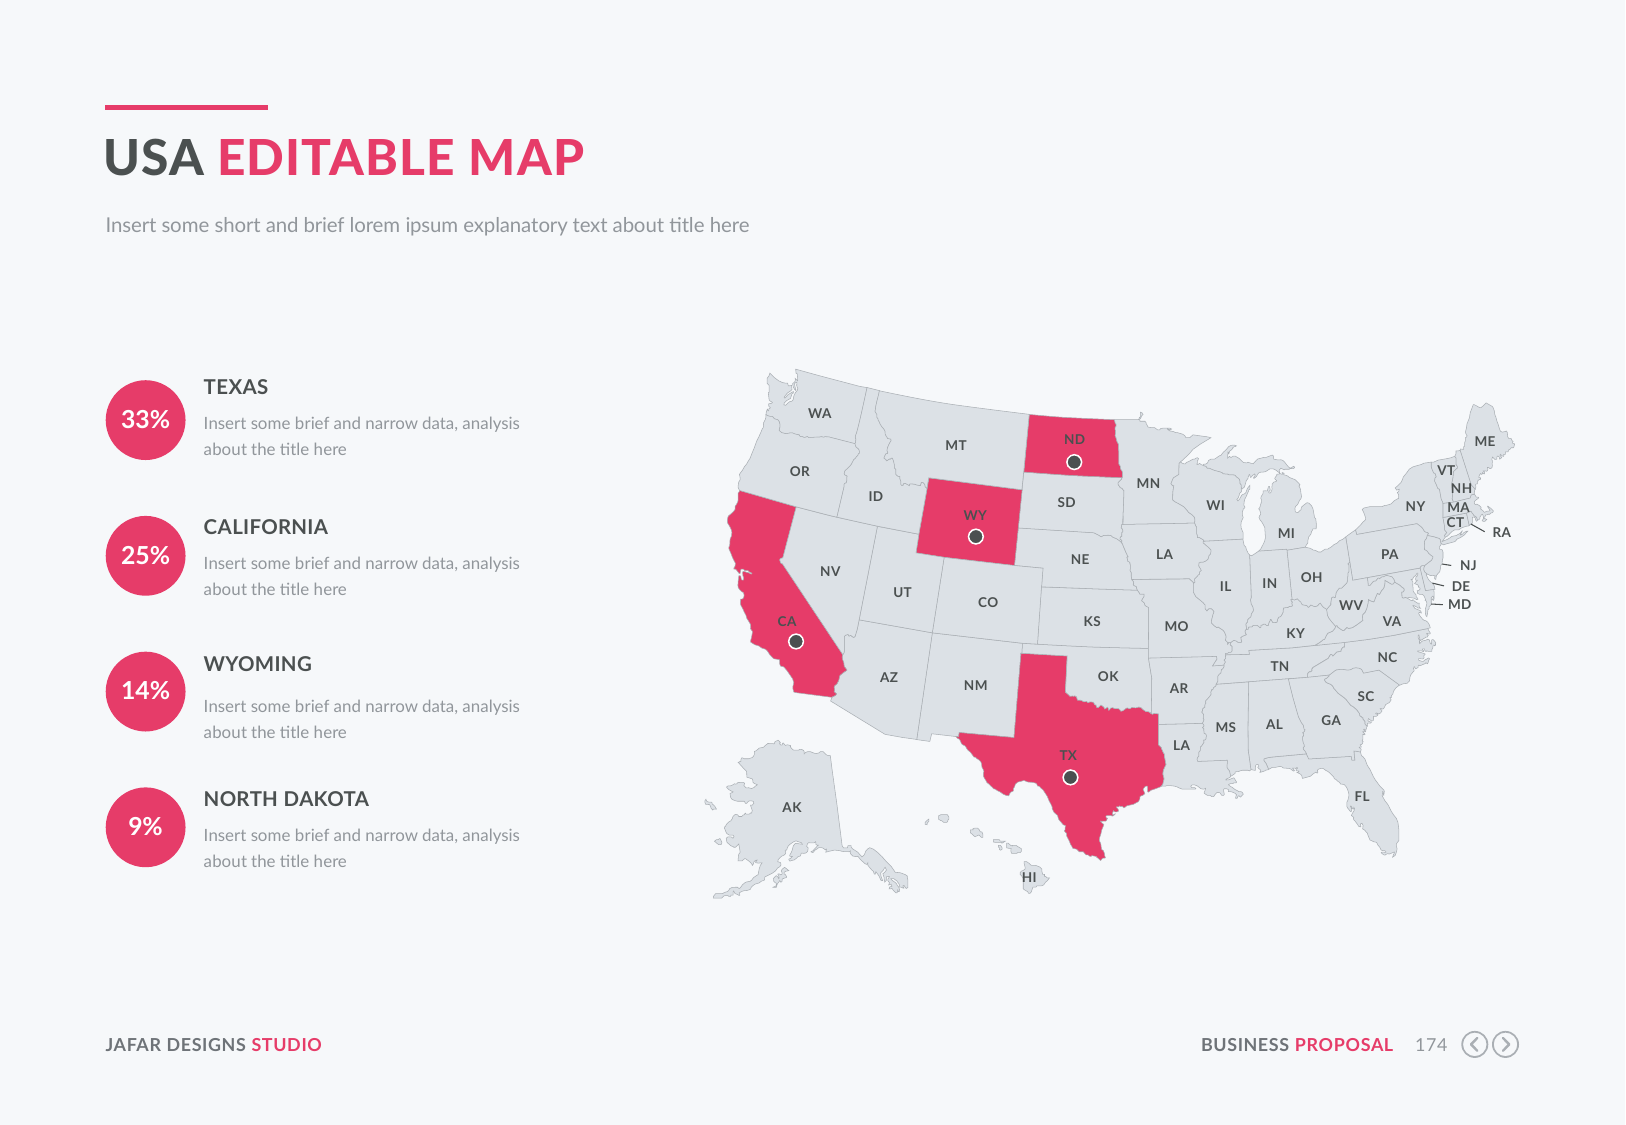

USA Editable Map
Insert some short and brief lorem ipsum explanatory text about title here

WA
ND
ME
MT
VT
OR
MN
NH
ID
SD
WI
NY
MA
WY
CT
RA
MI
PA
LA
NE
NJ
NV
OH
IN
DE
IL
UT
CO
MD
WV
VA
CA
KS
MO
KY
NC
TN
OK
AZ
NM
AR
SC
GA
AL
MS
LA
TX
FL
AK
HI
Texas
Insert some brief and narrow data, analysis about the title here

33%

California
Insert some brief and narrow data, analysis about the title here

25%

Wyoming
Insert some brief and narrow data, analysis about the title here

14%

North Dakota
Insert some brief and narrow data, analysis about the title here

9%